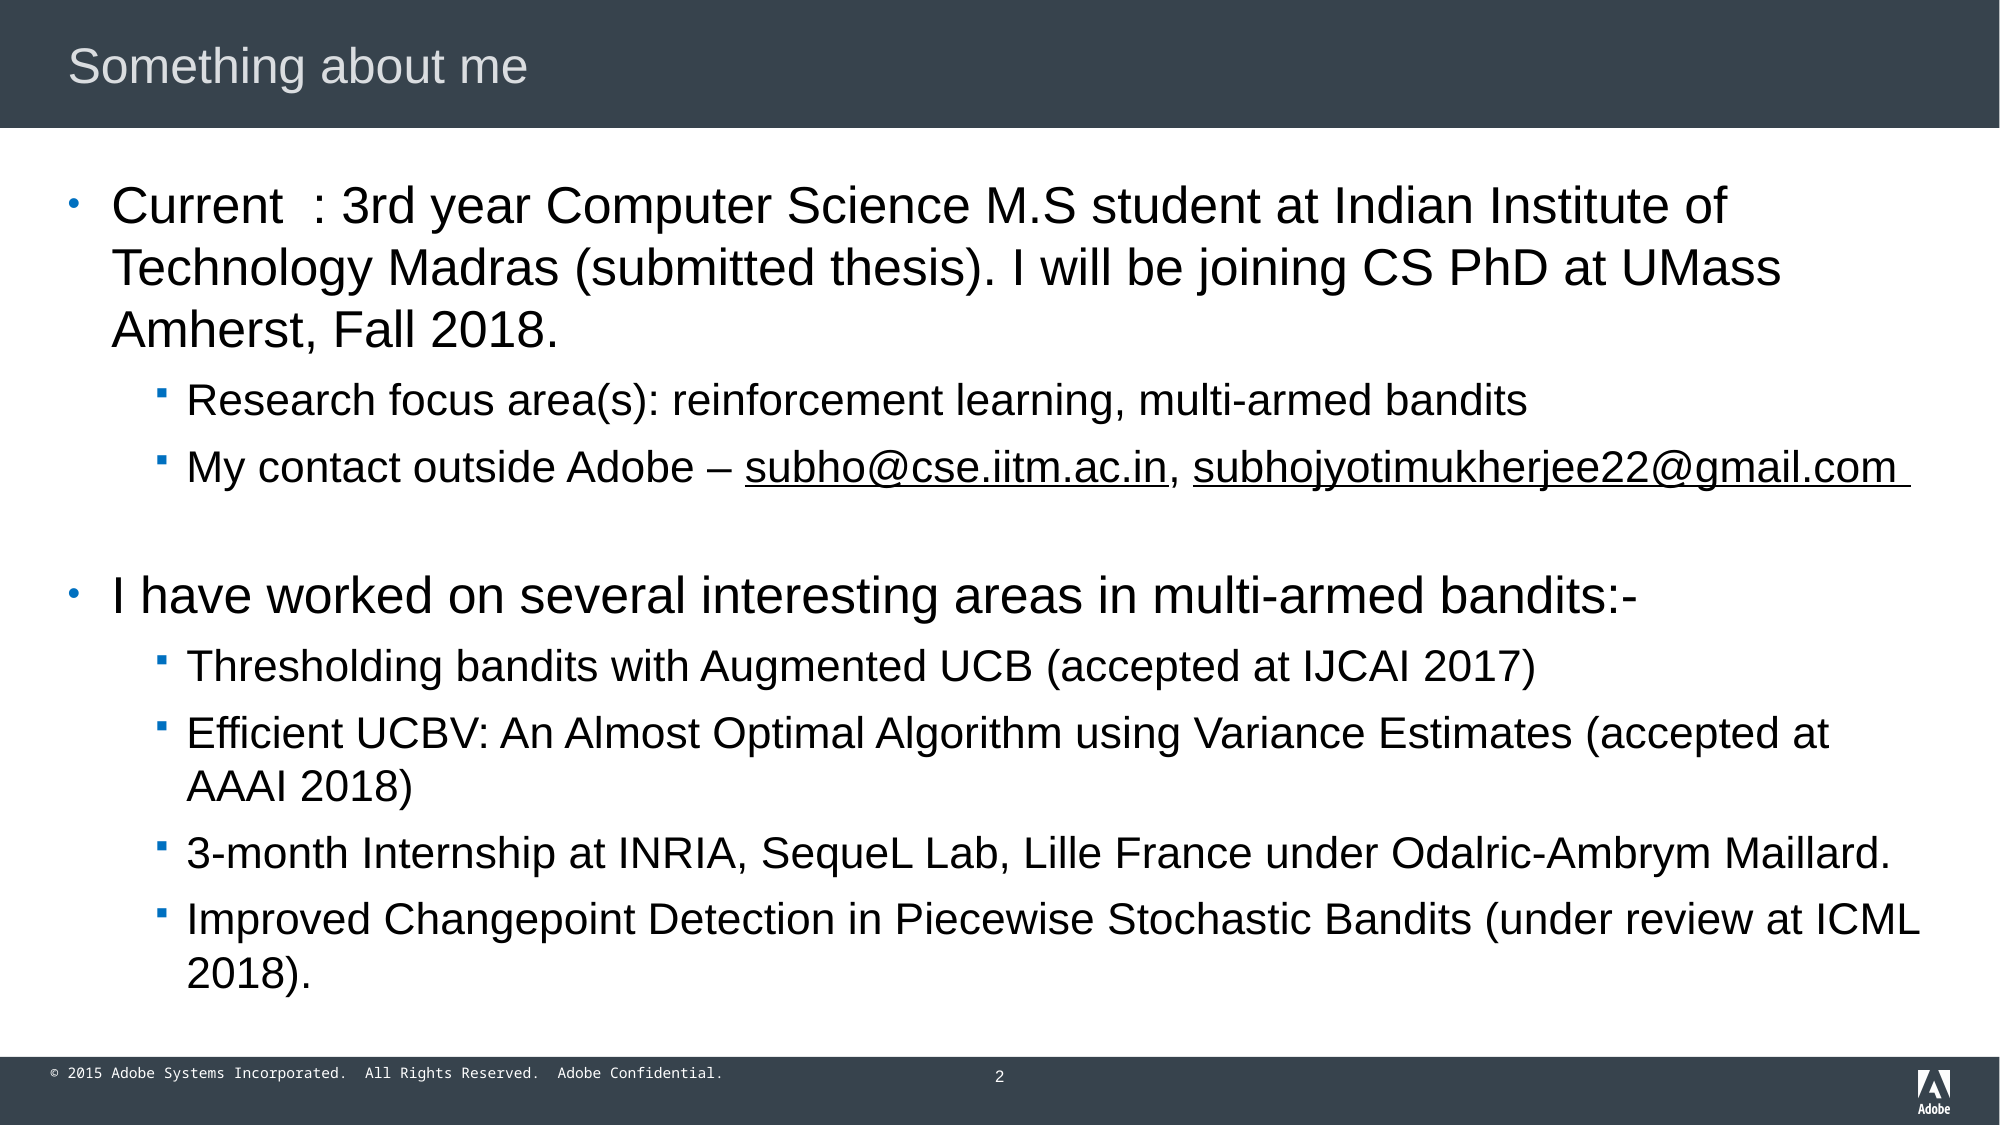

# Something about me
Current  : 3rd year Computer Science M.S student at Indian Institute of Technology Madras (submitted thesis). I will be joining CS PhD at UMass Amherst, Fall 2018.
Research focus area(s): reinforcement learning, multi-armed bandits
My contact outside Adobe – subho@cse.iitm.ac.in, subhojyotimukherjee22@gmail.com

I have worked on several interesting areas in multi-armed bandits:-
Thresholding bandits with Augmented UCB (accepted at IJCAI 2017)
Efficient UCBV: An Almost Optimal Algorithm using Variance Estimates (accepted at AAAI 2018)
3-month Internship at INRIA, SequeL Lab, Lille France under Odalric-Ambrym Maillard.
Improved Changepoint Detection in Piecewise Stochastic Bandits (under review at ICML 2018).
2